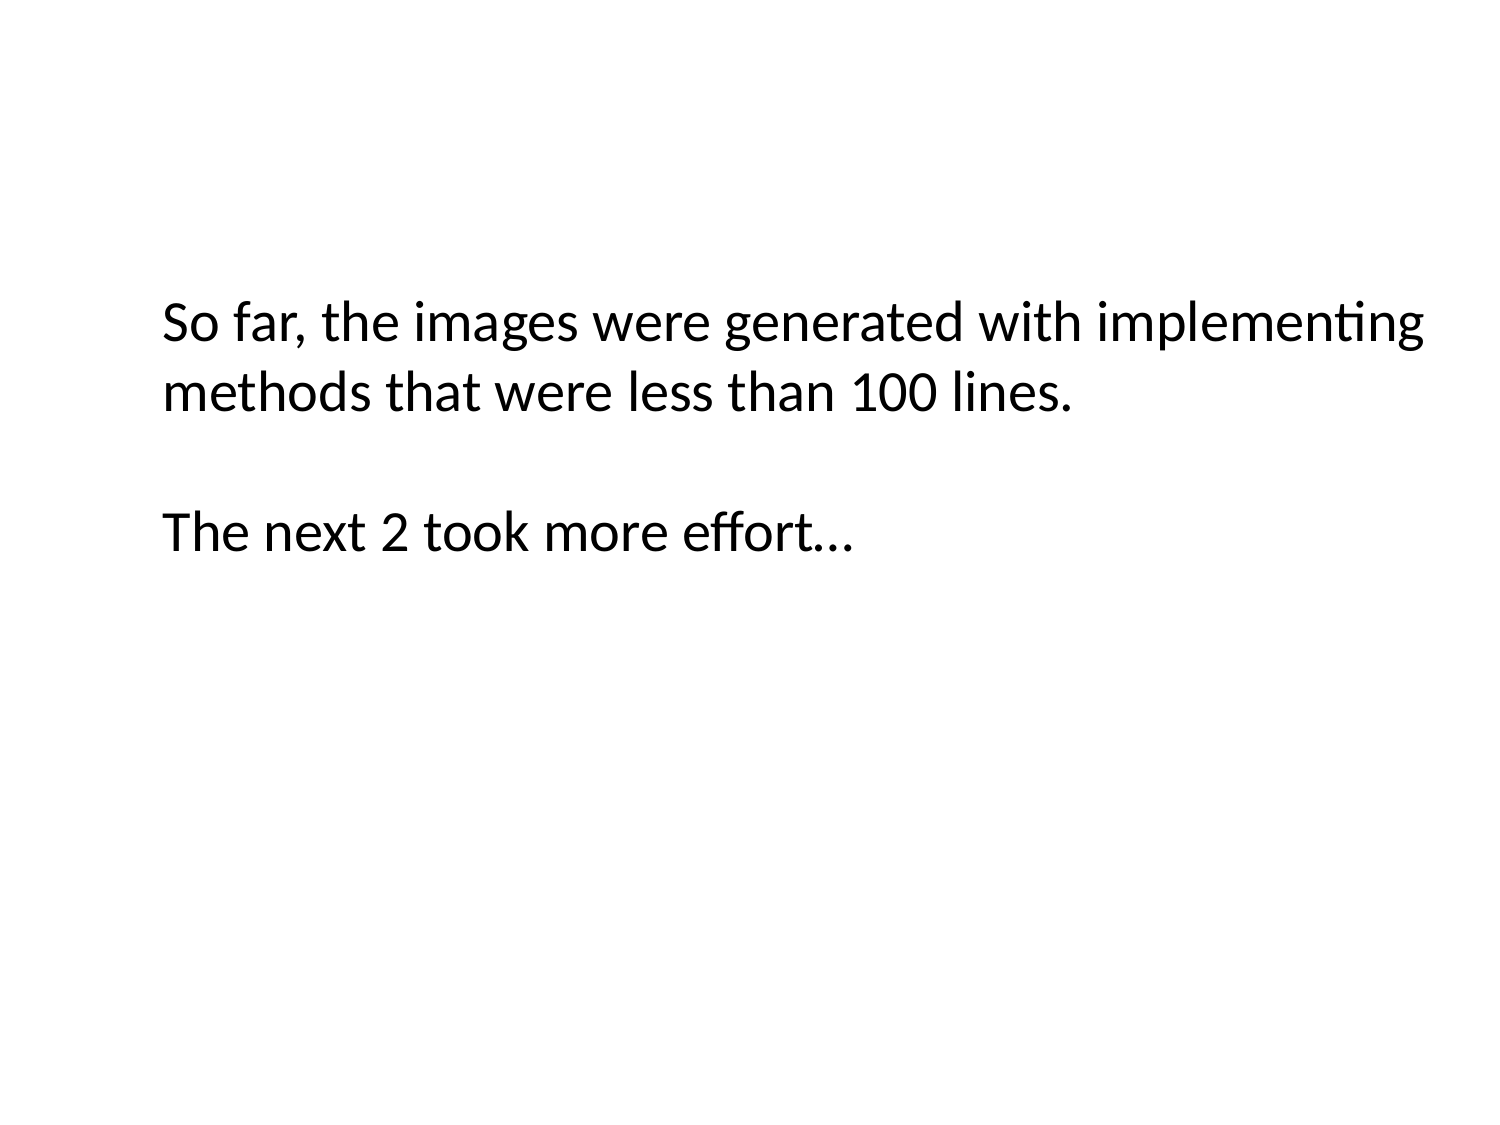

So far, the images were generated with implementing
methods that were less than 100 lines.

The next 2 took more effort…